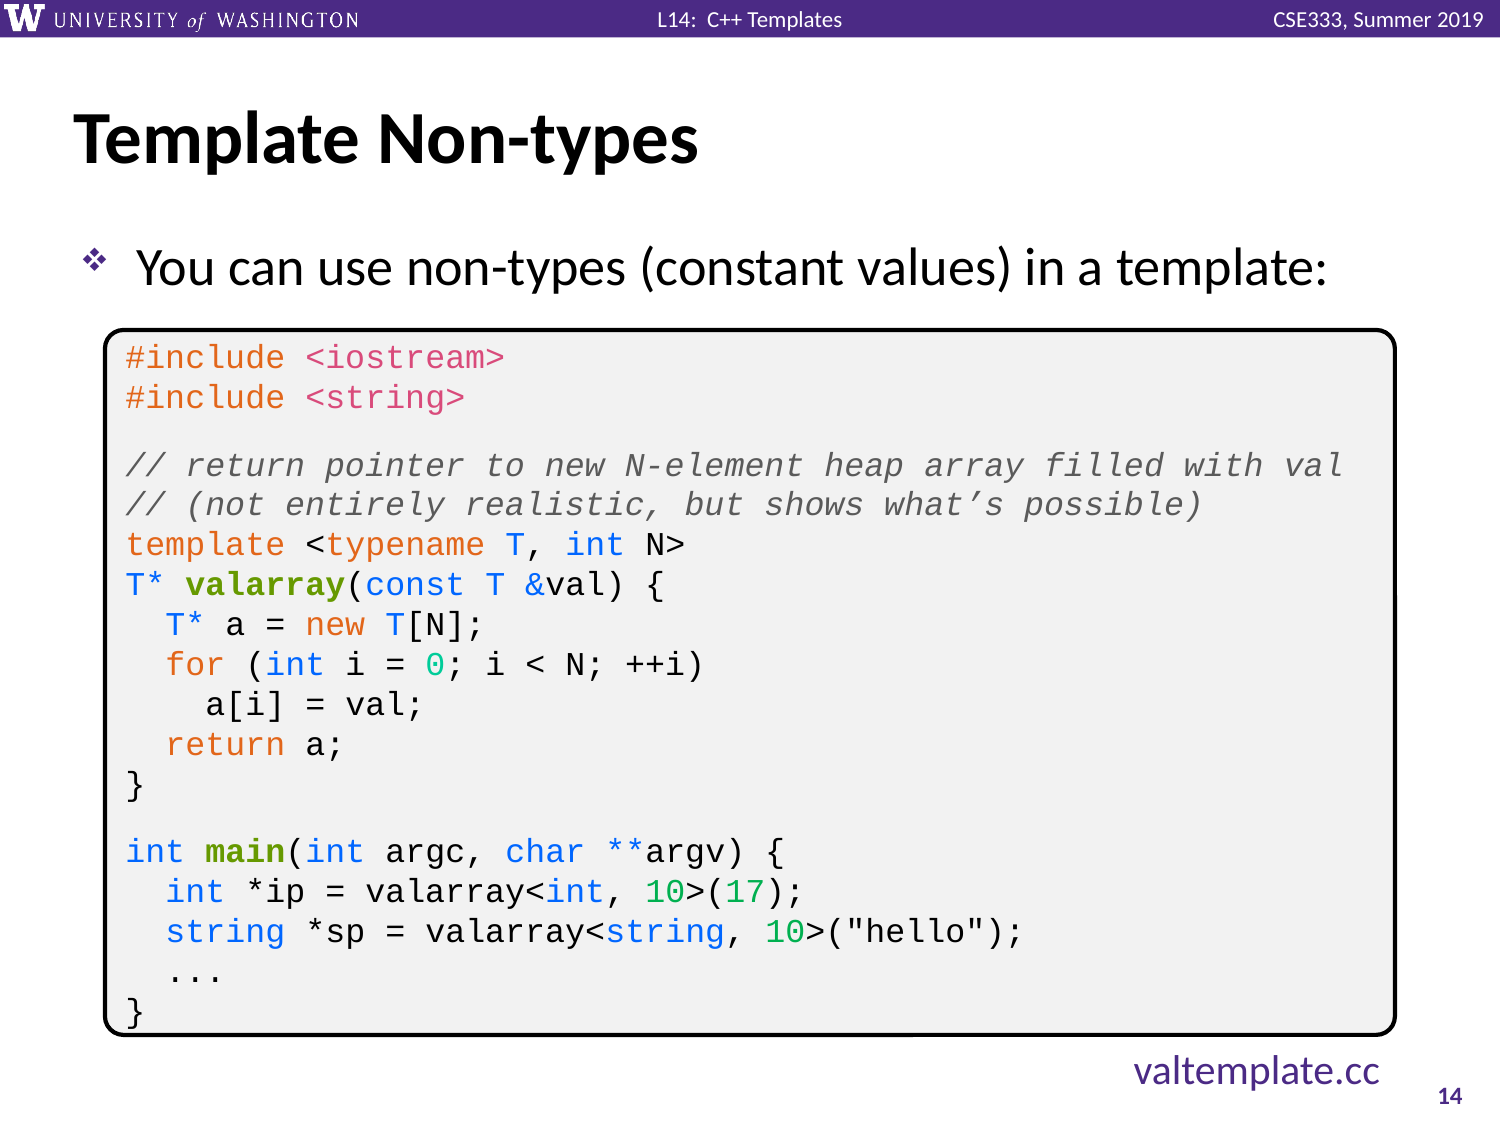

# Template Non-types
You can use non-types (constant values) in a template:
#include <iostream>
#include <string>

// return pointer to new N-element heap array filled with val
// (not entirely realistic, but shows what’s possible)
template <typename T, int N>
T* valarray(const T &val) {
  T* a = new T[N];
  for (int i = 0; i < N; ++i)
    a[i] = val;
  return a;
}

int main(int argc, char **argv) {
  int *ip = valarray<int, 10>(17);
  string *sp = valarray<string, 10>("hello");
  ...
}
valtemplate.cc
14